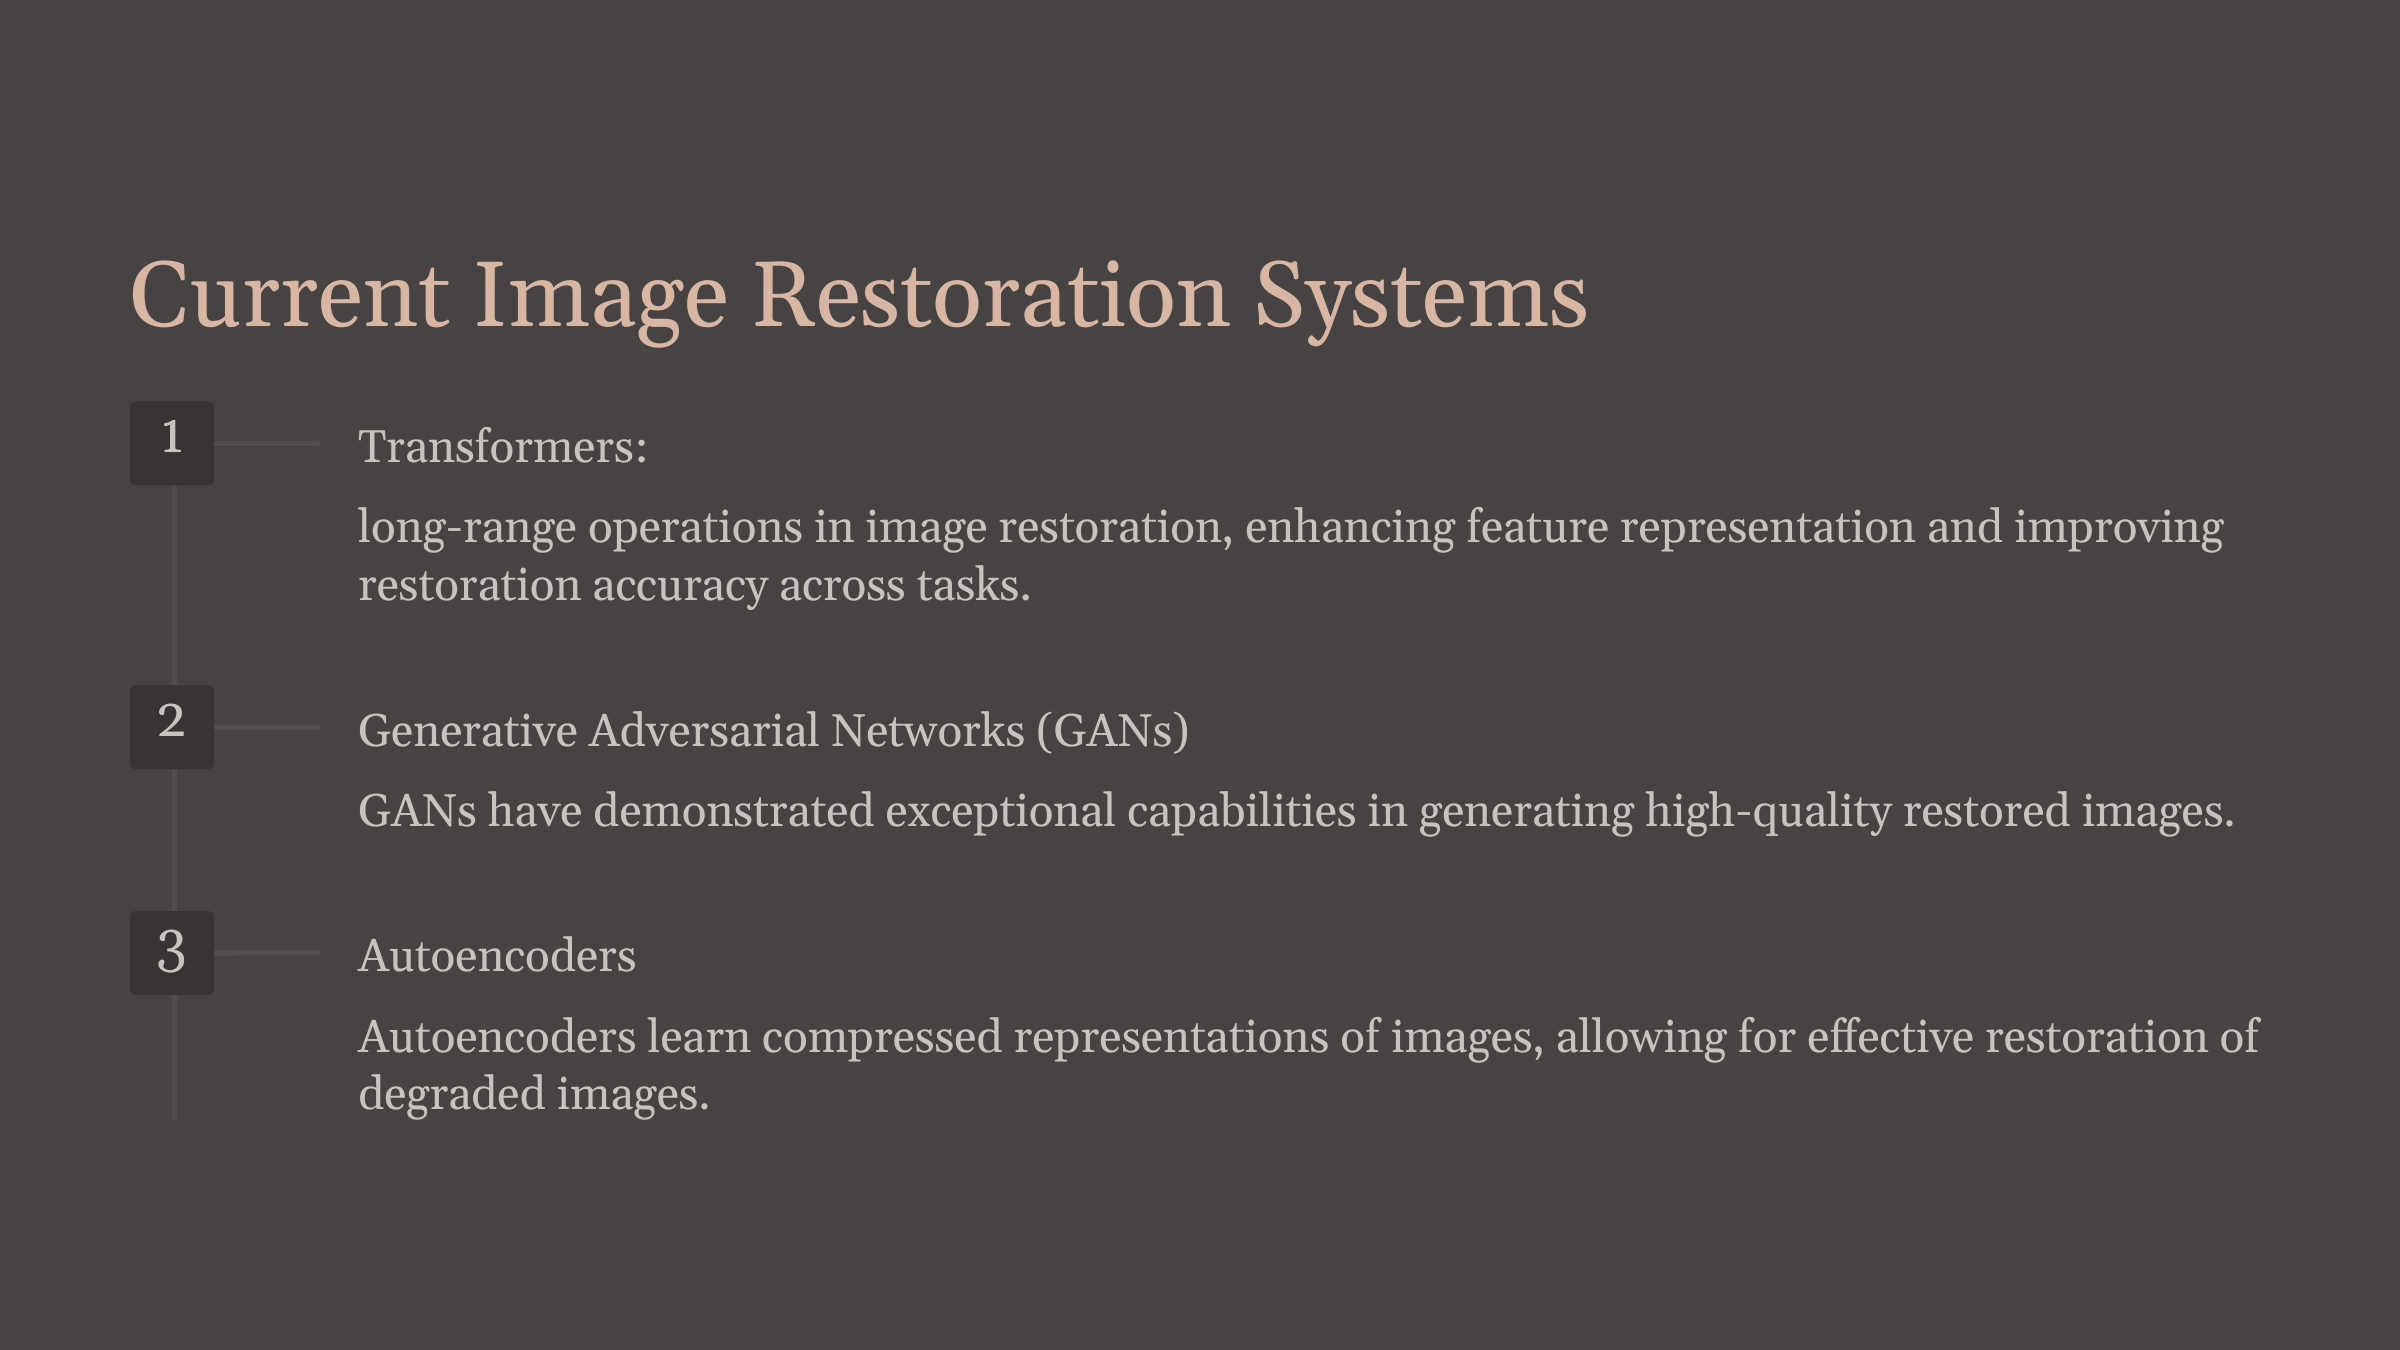

Current Image Restoration Systems

1
Transformers:

long-range operations in image restoration, enhancing feature representation and improving restoration accuracy across tasks.

2
Generative Adversarial Networks (GANs)

GANs have demonstrated exceptional capabilities in generating high-quality restored images.

3
Autoencoders

Autoencoders learn compressed representations of images, allowing for effective restoration of degraded images.